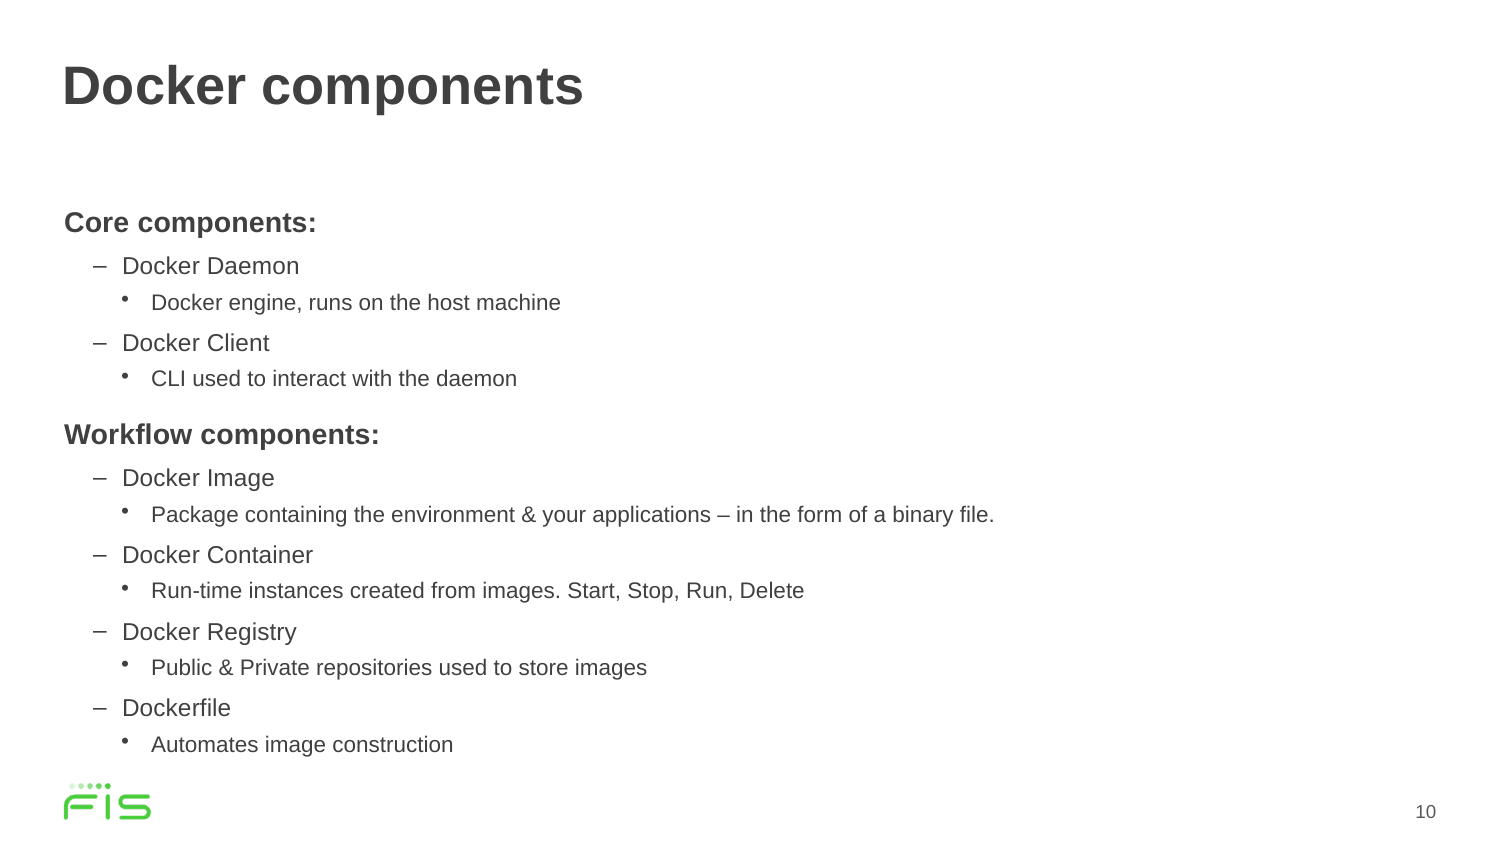

# Docker components
Core components:
Docker Daemon
Docker engine, runs on the host machine
Docker Client
CLI used to interact with the daemon
Workflow components:
Docker Image
Package containing the environment & your applications – in the form of a binary file.
Docker Container
Run-time instances created from images. Start, Stop, Run, Delete
Docker Registry
Public & Private repositories used to store images
Dockerfile
Automates image construction
10